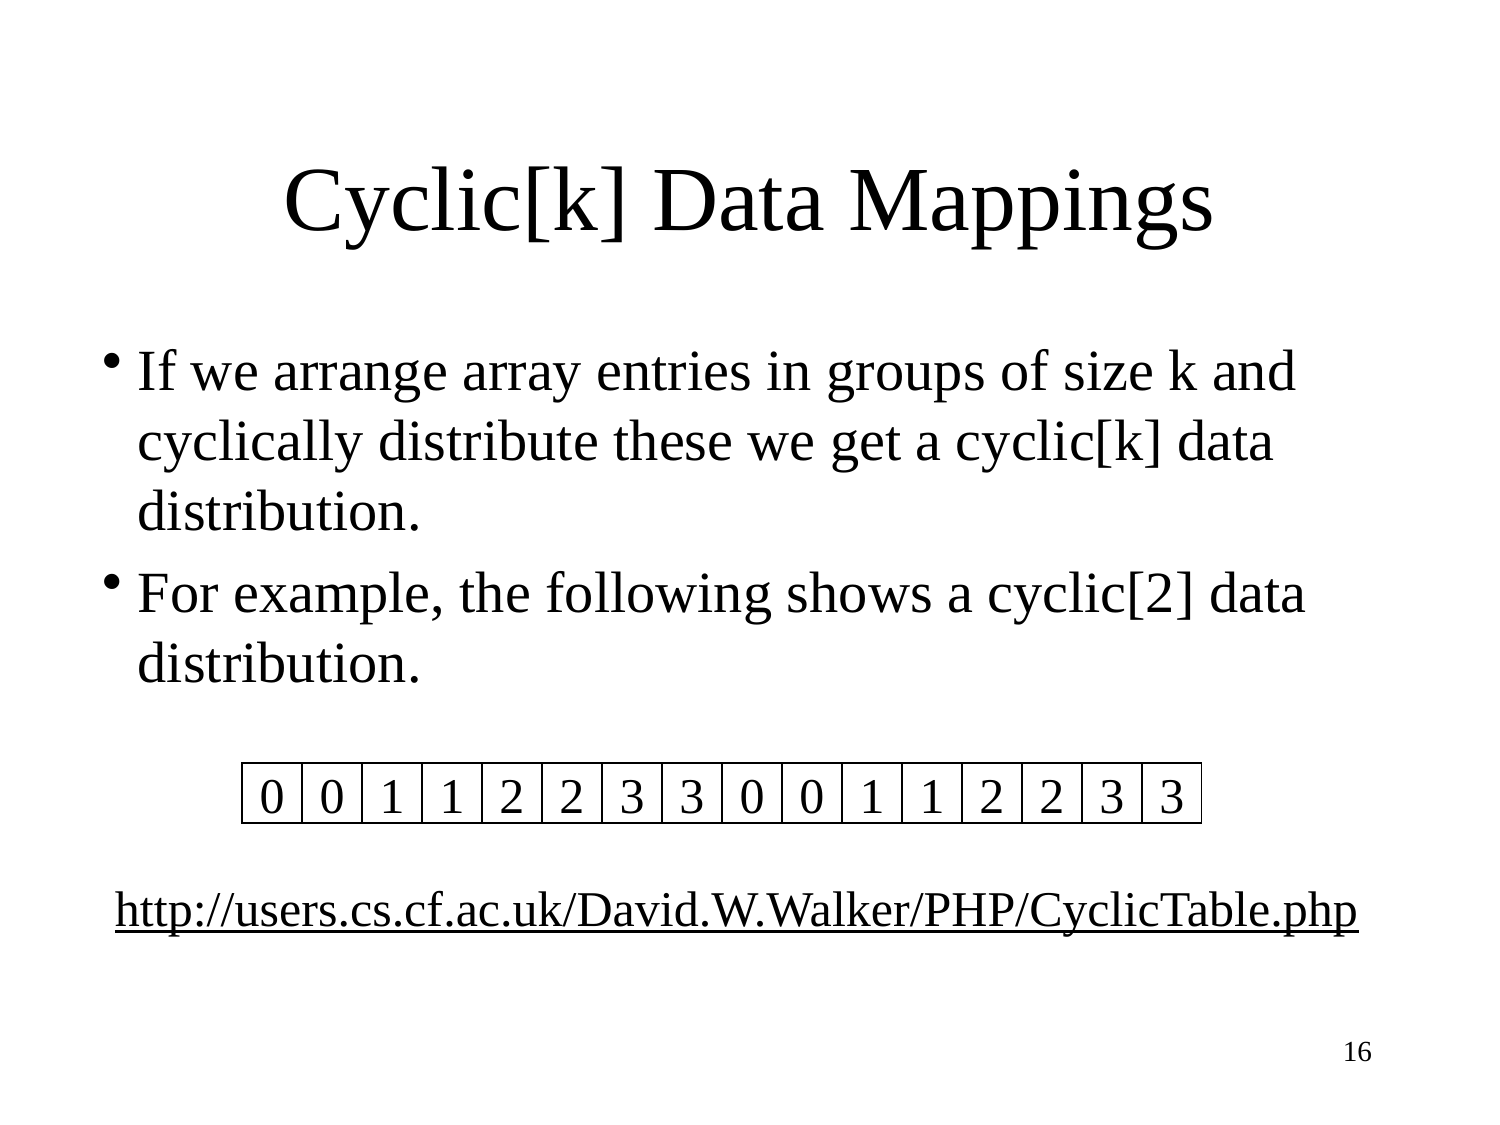

# Cyclic[k] Data Mappings
If we arrange array entries in groups of size k and cyclically distribute these we get a cyclic[k] data distribution.
For example, the following shows a cyclic[2] data distribution.

0
0
1
1
2
2
3
3
0
0
1
1
2
2
3
3
http://users.cs.cf.ac.uk/David.W.Walker/PHP/CyclicTable.php
16